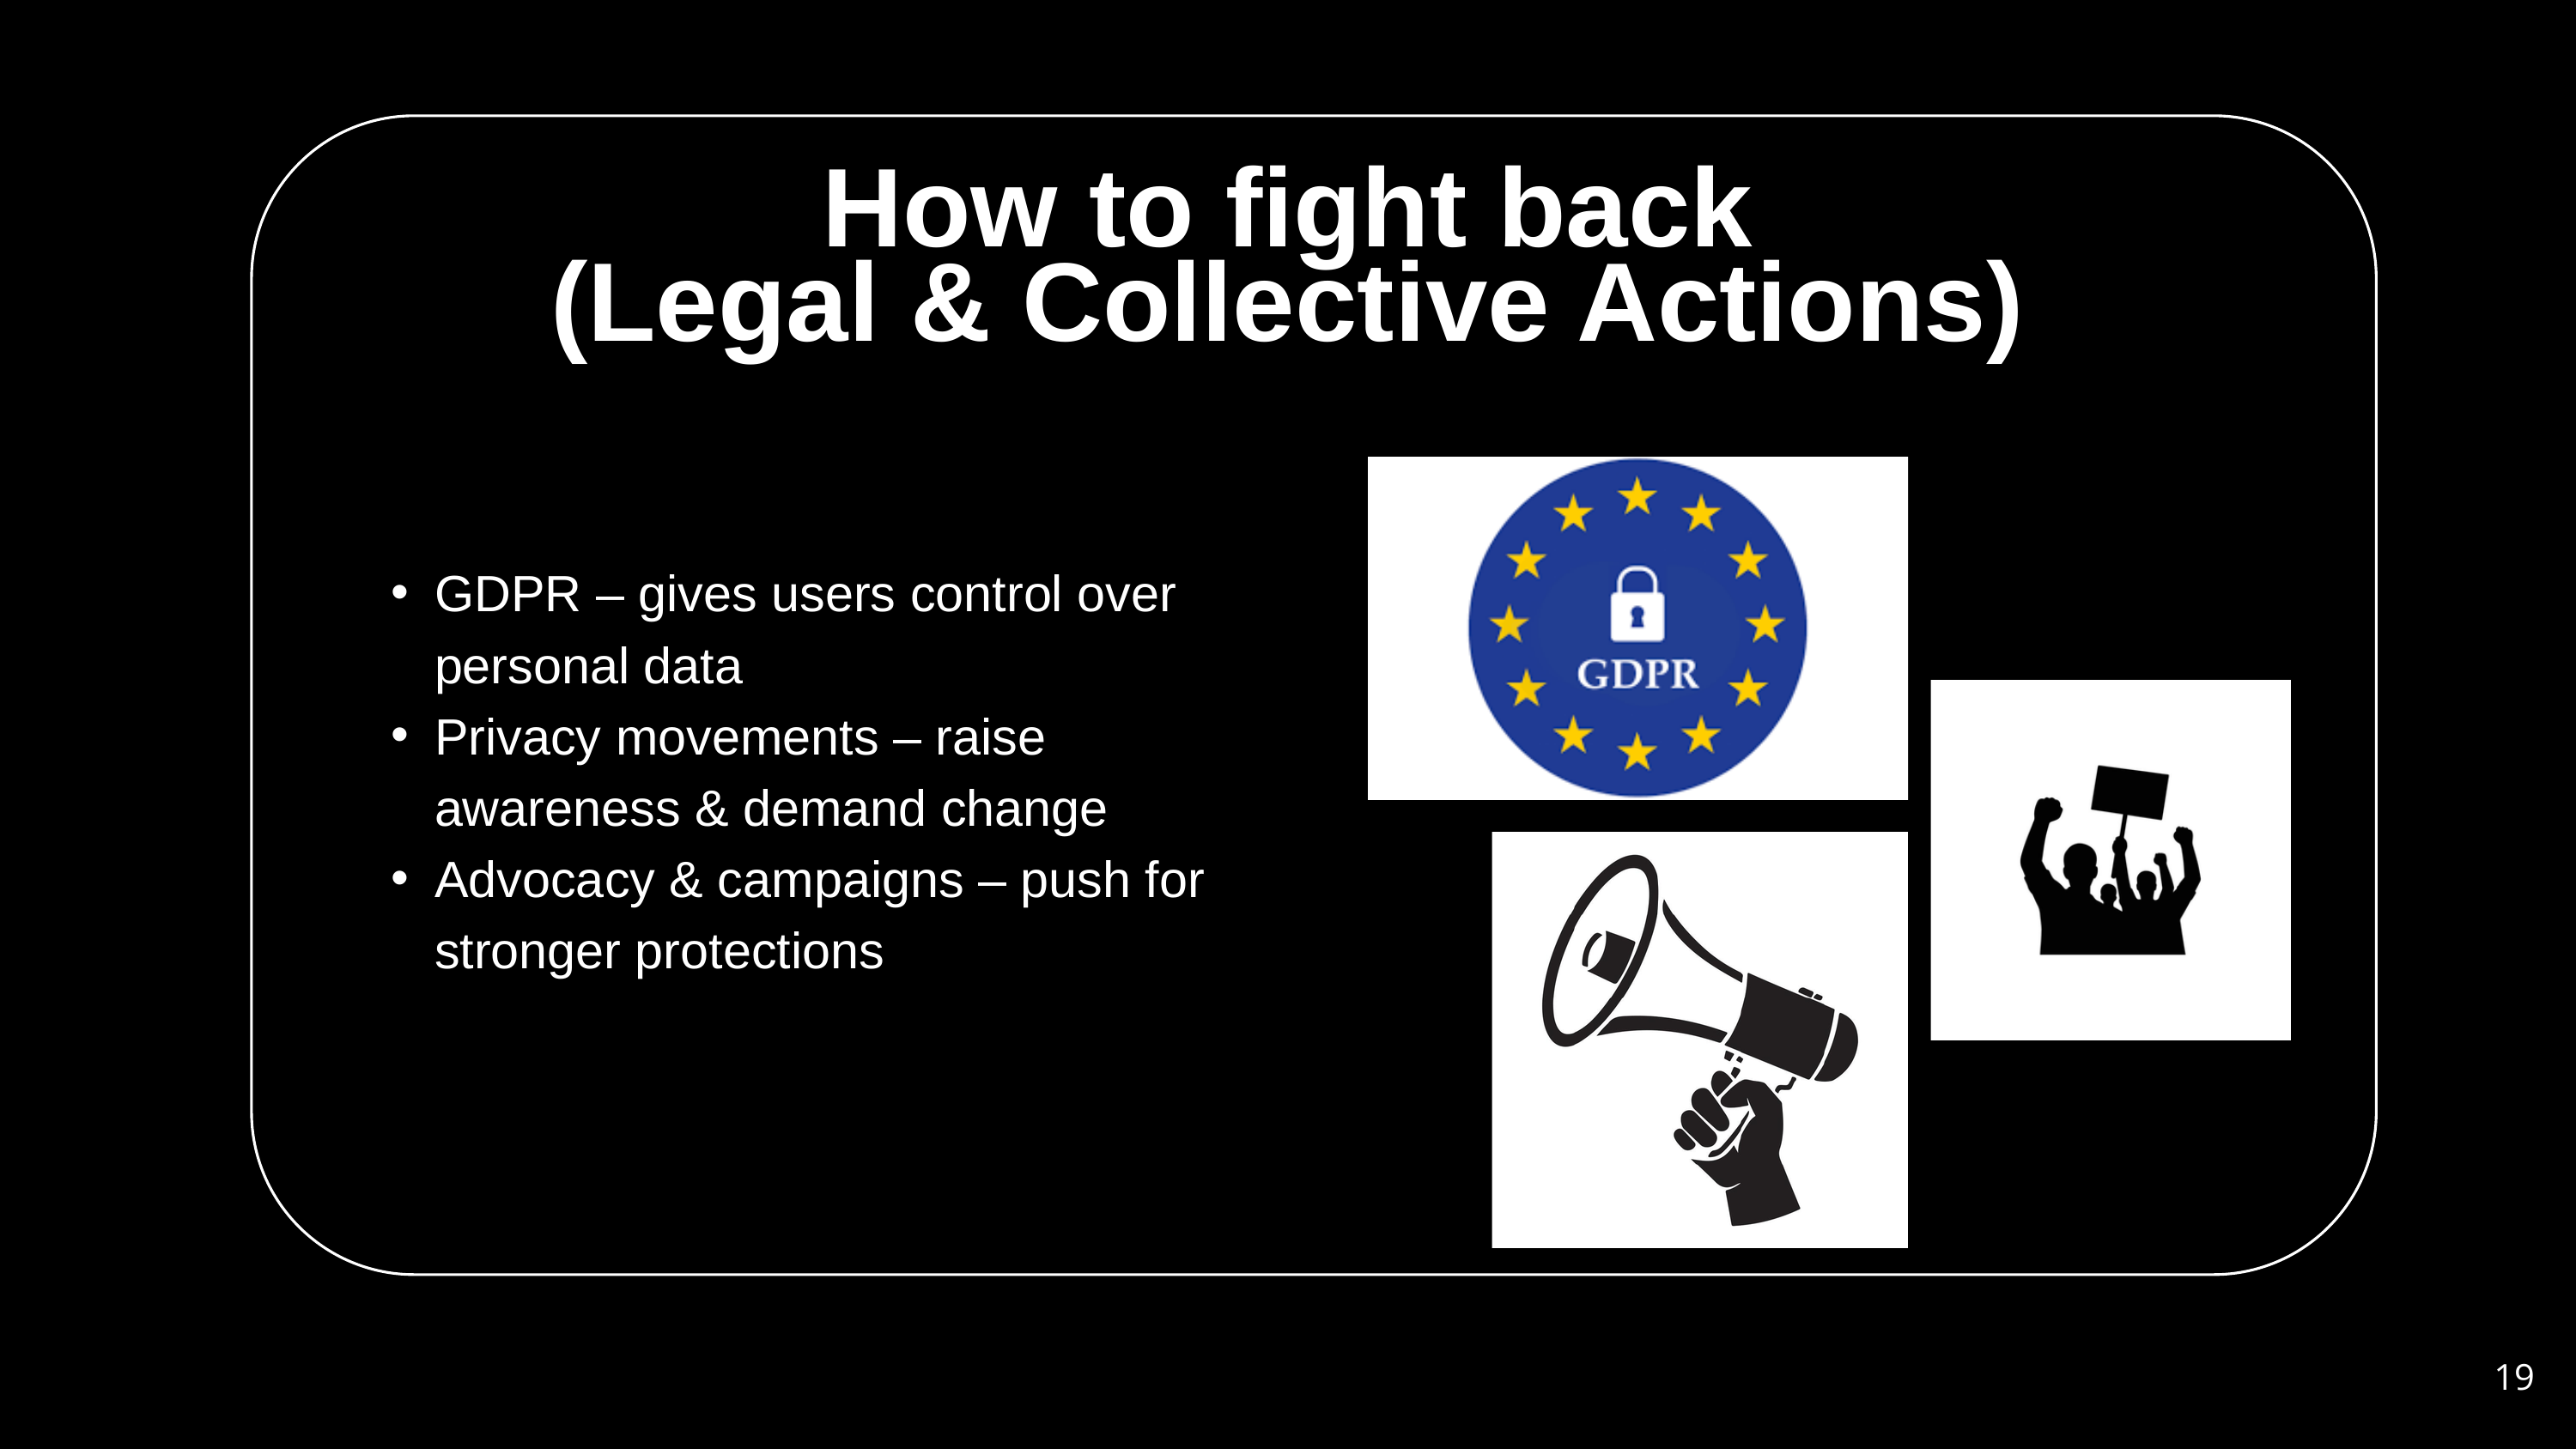

How to fight back
(Legal & Collective Actions)

GDPR – gives users control over personal data
Privacy movements – raise awareness & demand change
Advocacy & campaigns – push for stronger protections

19